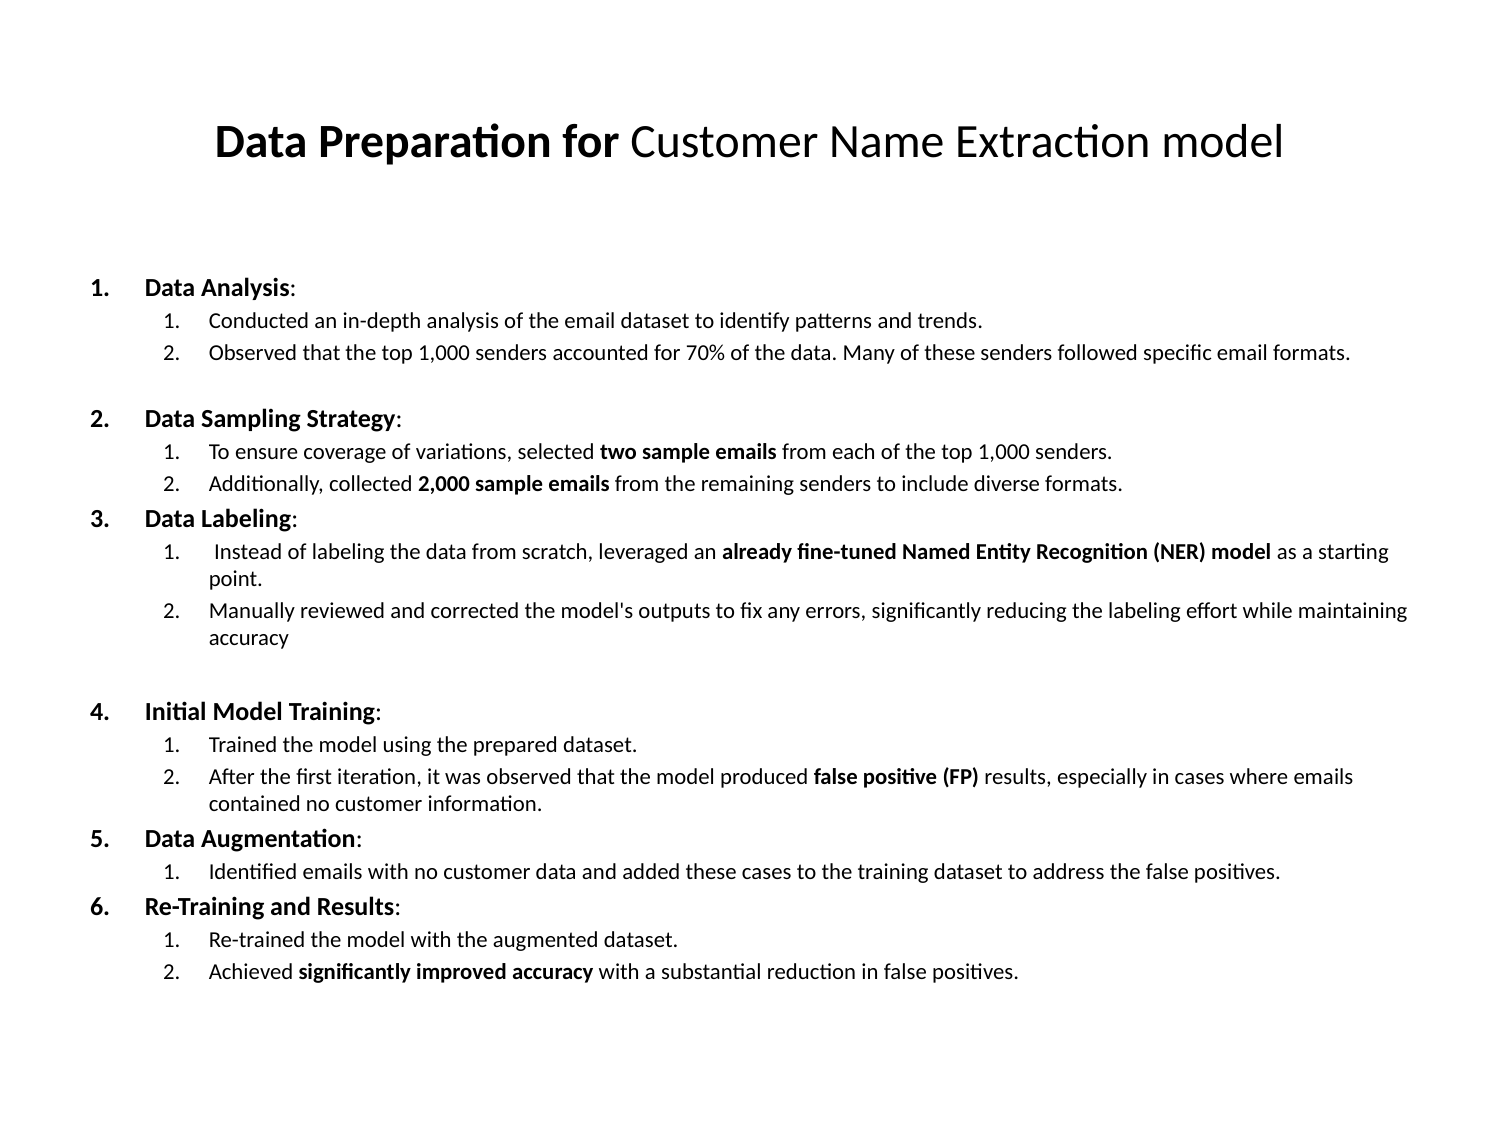

# Data Preparation for Customer Name Extraction model
Data Analysis:
Conducted an in-depth analysis of the email dataset to identify patterns and trends.
Observed that the top 1,000 senders accounted for 70% of the data. Many of these senders followed specific email formats.

Data Sampling Strategy:
To ensure coverage of variations, selected two sample emails from each of the top 1,000 senders.
Additionally, collected 2,000 sample emails from the remaining senders to include diverse formats.
Data Labeling:
 Instead of labeling the data from scratch, leveraged an already fine-tuned Named Entity Recognition (NER) model as a starting point.
Manually reviewed and corrected the model's outputs to fix any errors, significantly reducing the labeling effort while maintaining accuracy

Initial Model Training:
Trained the model using the prepared dataset.
After the first iteration, it was observed that the model produced false positive (FP) results, especially in cases where emails contained no customer information.
Data Augmentation:
Identified emails with no customer data and added these cases to the training dataset to address the false positives.
Re-Training and Results:
Re-trained the model with the augmented dataset.
Achieved significantly improved accuracy with a substantial reduction in false positives.